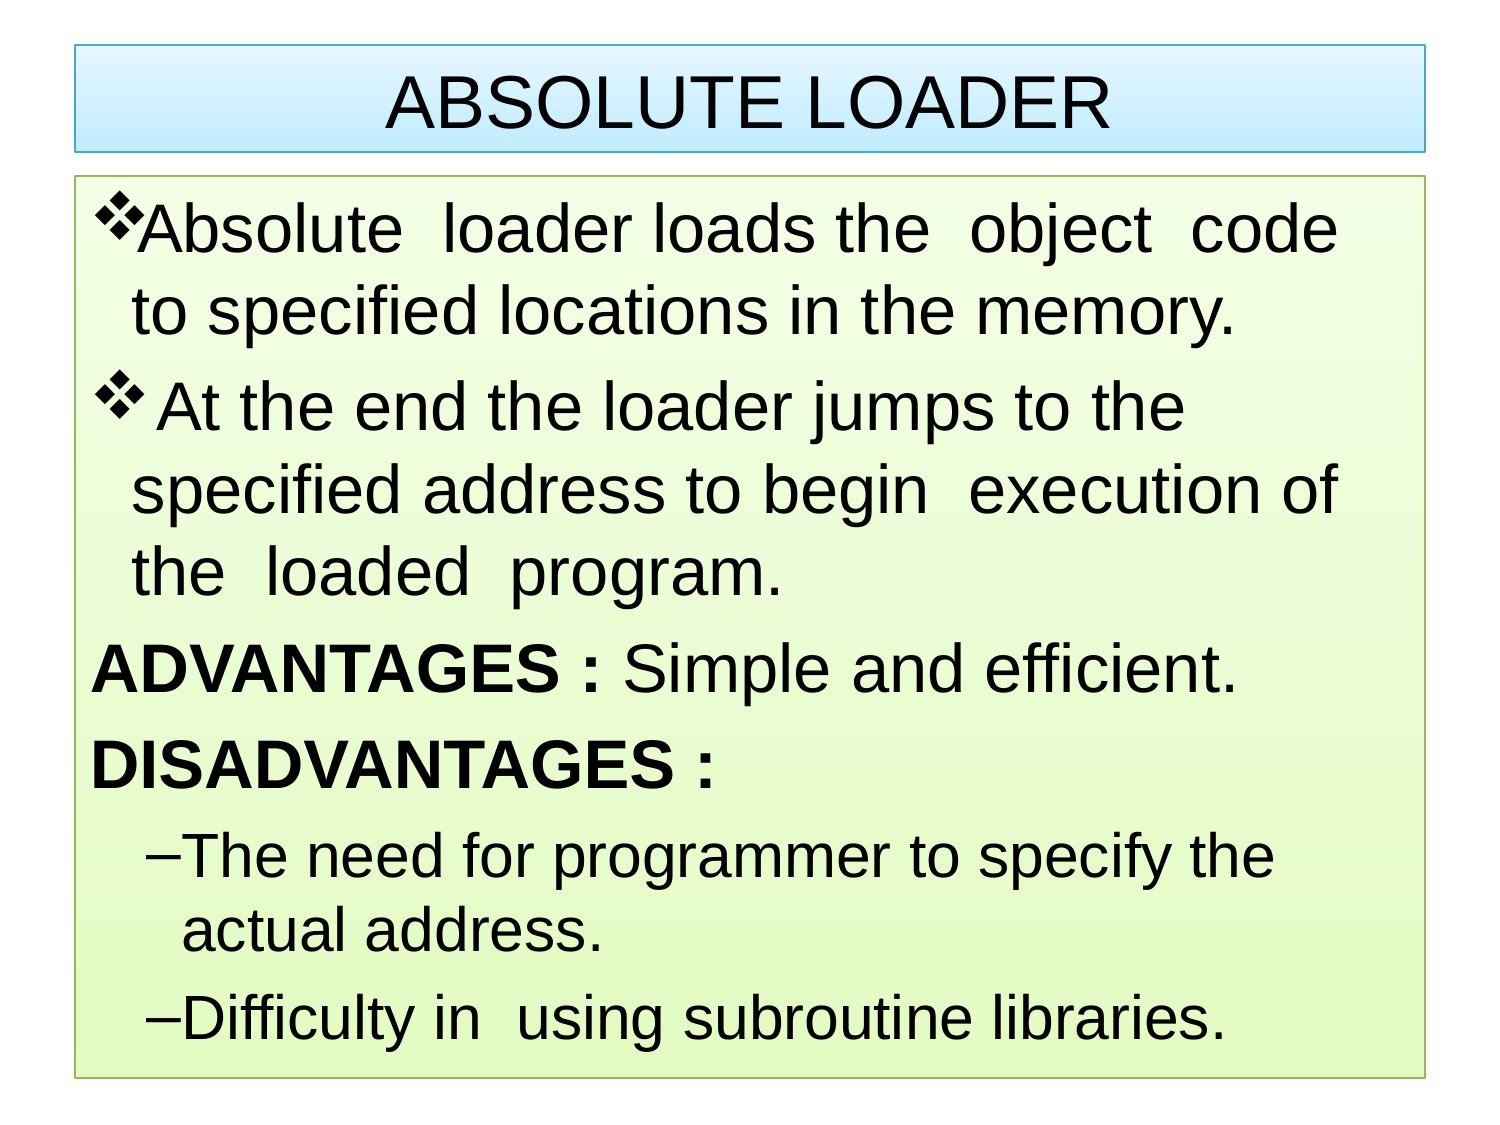

ABSOLUTE LOADER
Absolute  loader loads the  object  code  to specified locations in the memory.
 At the end the loader jumps to the specified address to begin  execution of  the  loaded  program.
ADVANTAGES : Simple and efficient.
DISADVANTAGES :
The need for programmer to specify the actual address.
Difficulty in  using subroutine libraries.